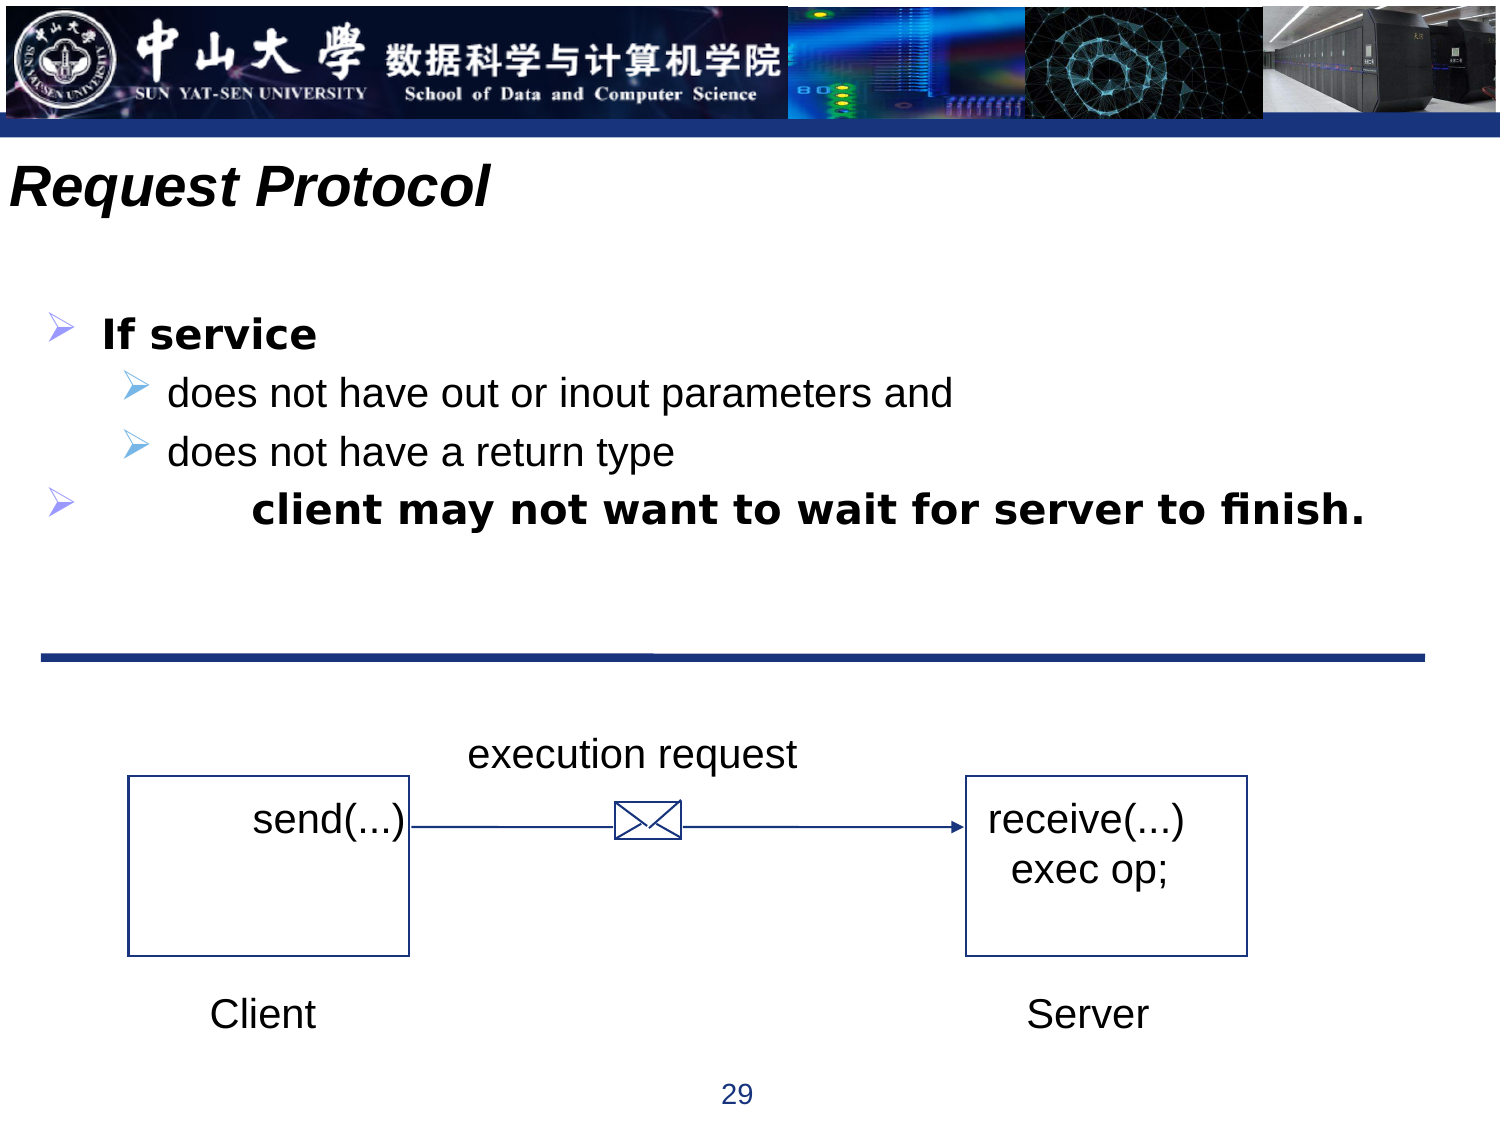

Request Protocol
If service
does not have out or inout parameters and
does not have a return type
	client may not want to wait for server to finish.

execution request

send(...)

receive(...)
  exec op;

Client
Server
29